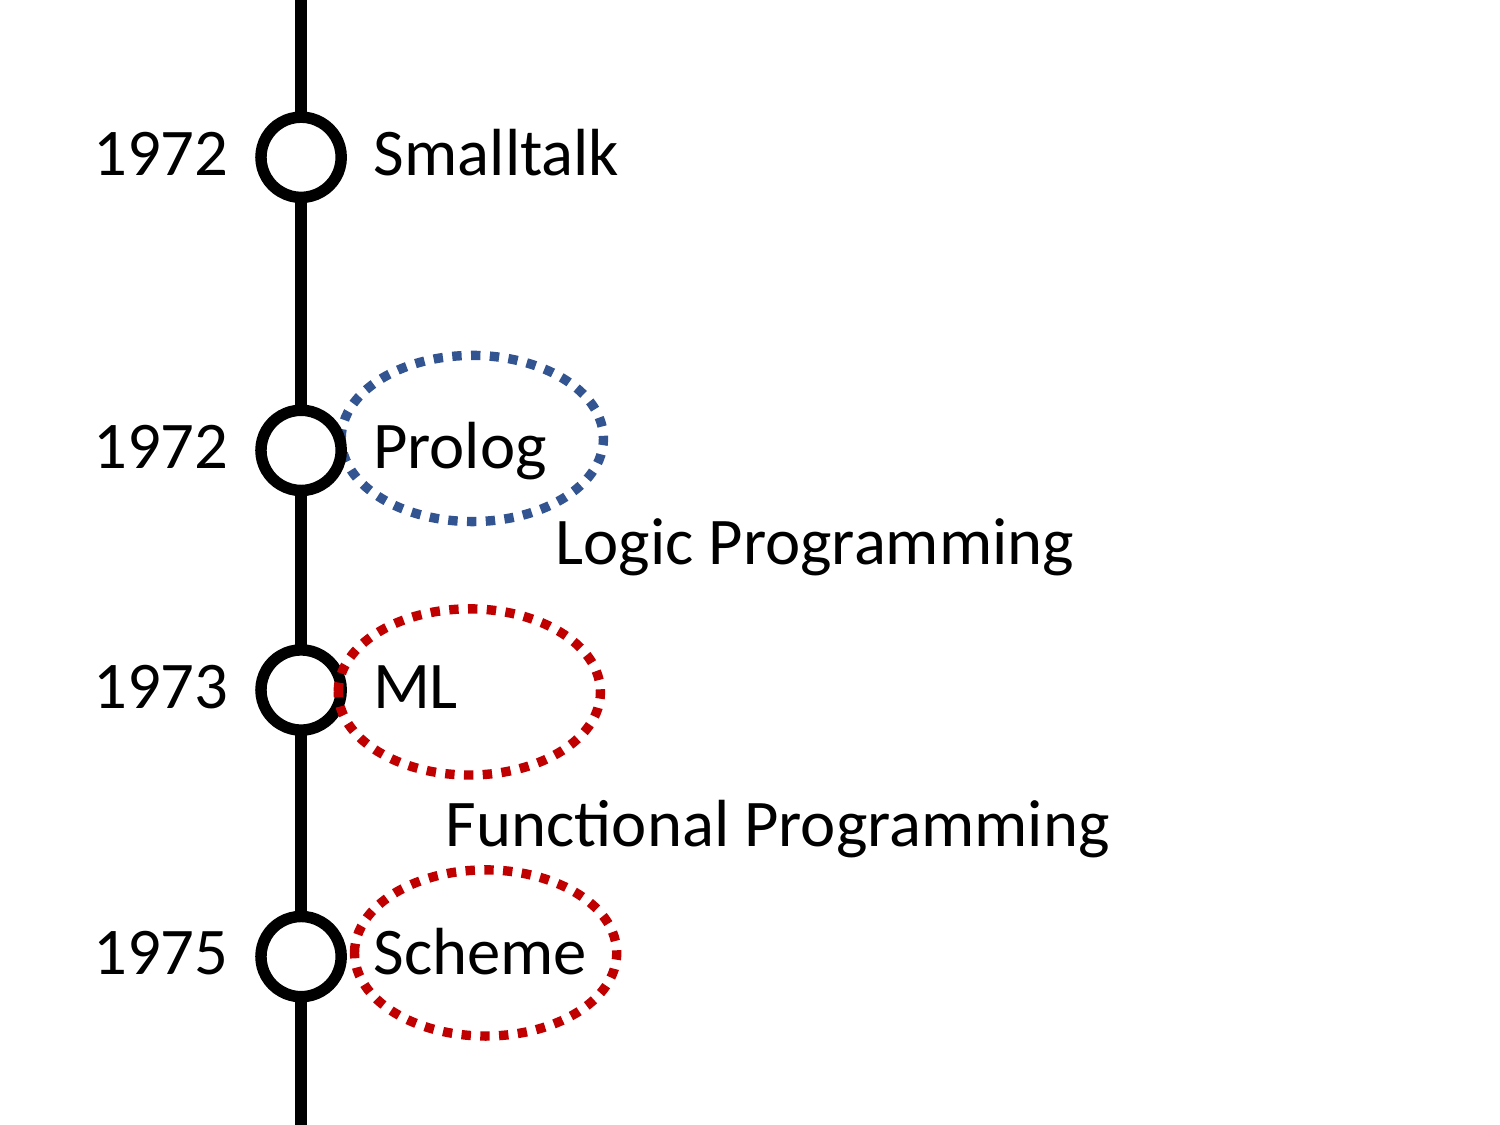

1972
Smalltalk

1972
Prolog

Logic Programming

1973
ML

Functional Programming

1975
Scheme